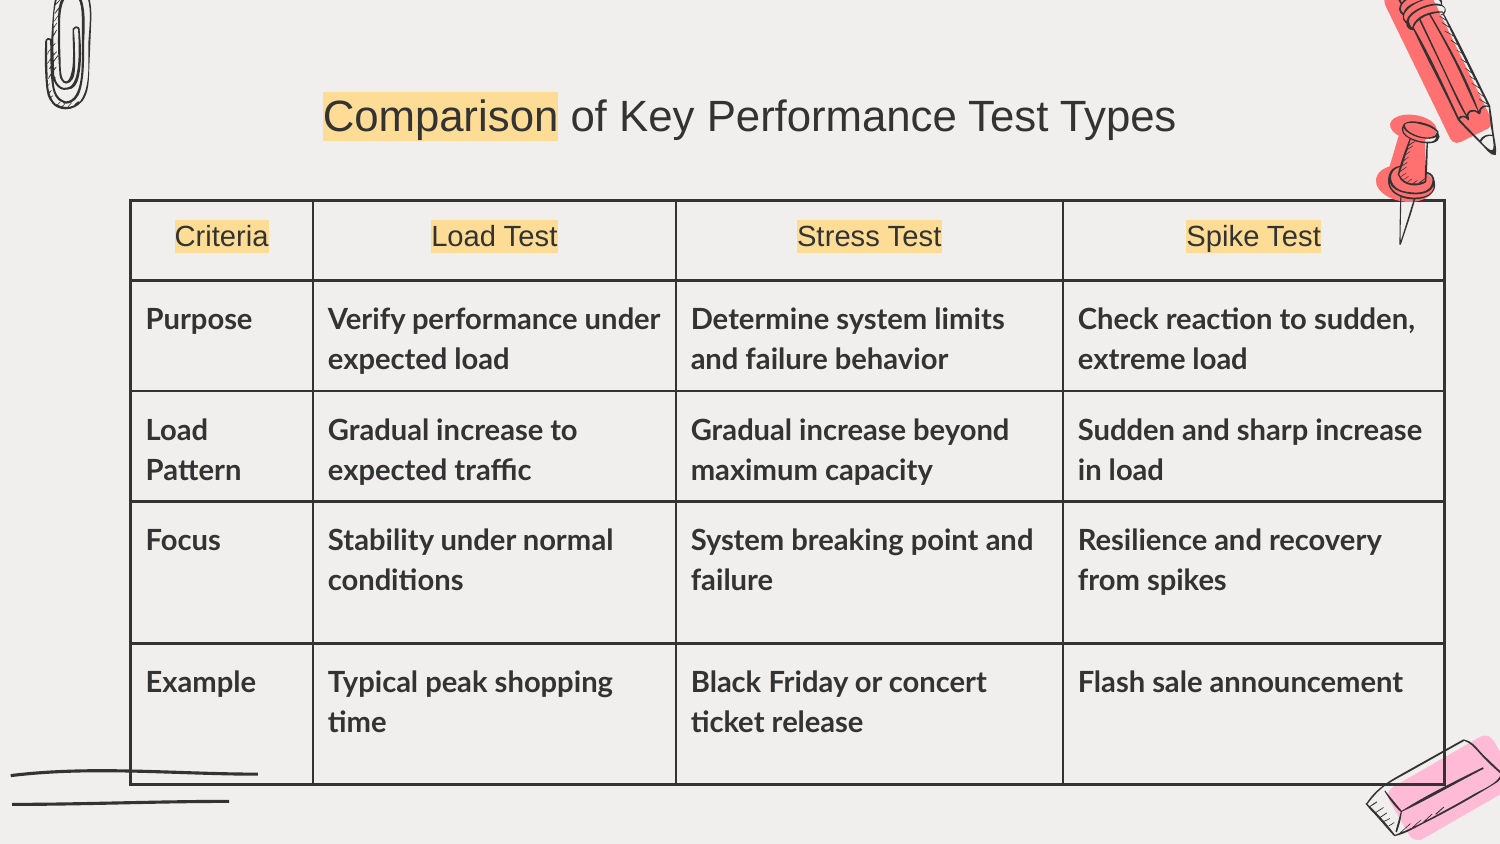

# Comparison of Key Performance Test Types

| Criteria | Load Test | Stress Test | Spike Test |
| --- | --- | --- | --- |
| Purpose | Verify performance under expected load | Determine system limits and failure behavior | Check reaction to sudden, extreme load |
| Load Pattern | Gradual increase to expected traffic | Gradual increase beyond maximum capacity | Sudden and sharp increase in load |
| Focus | Stability under normal conditions | System breaking point and failure | Resilience and recovery from spikes |
| Example | Typical peak shopping time | Black Friday or concert ticket release | Flash sale announcement |